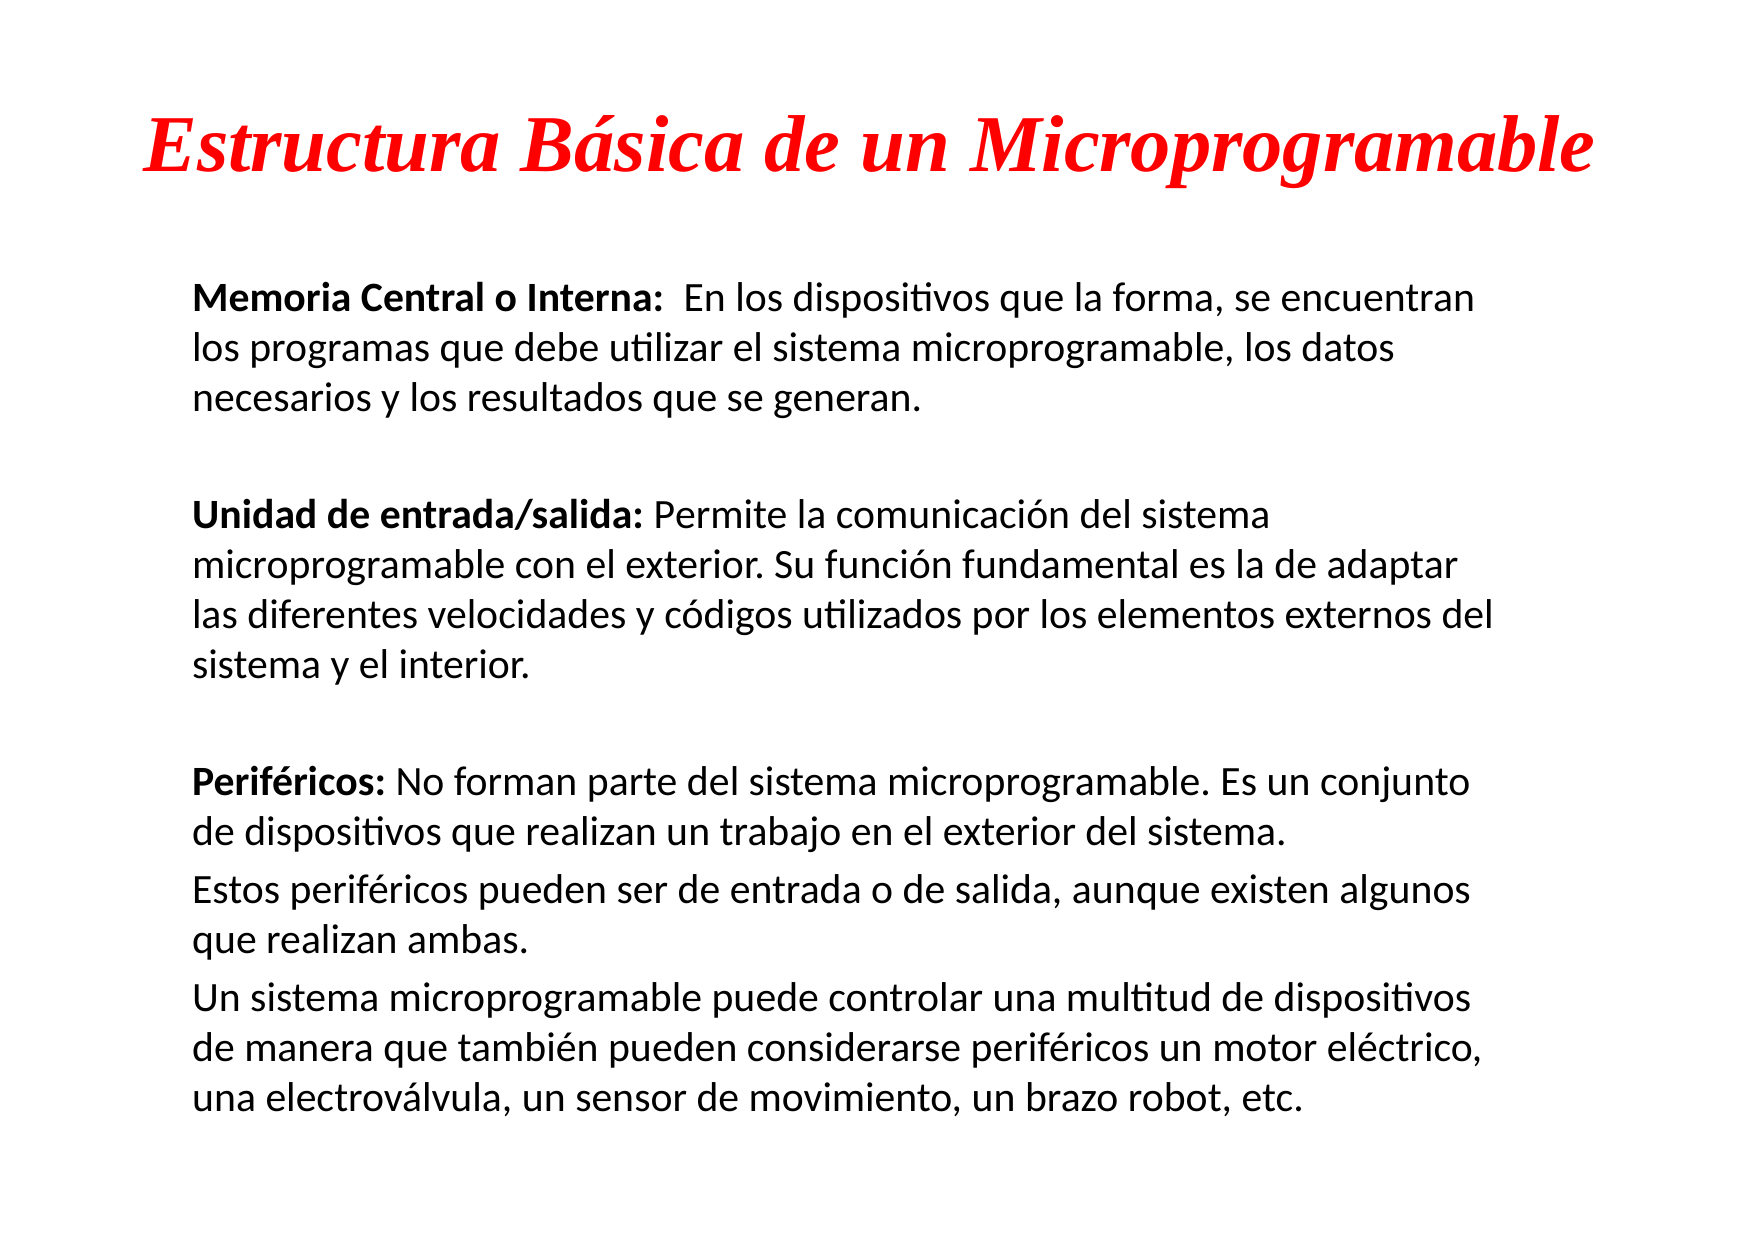

# Estructura Básica de un Microprogramable
Memoria Central o Interna:  En los dispositivos que la forma, se encuentran los programas que debe utilizar el sistema microprogramable, los datos necesarios y los resultados que se generan.

Unidad de entrada/salida: Permite la comunicación del sistema microprogramable con el exterior. Su función fundamental es la de adaptar las diferentes velocidades y códigos utilizados por los elementos externos del sistema y el interior.

Periféricos: No forman parte del sistema microprogramable. Es un conjunto de dispositivos que realizan un trabajo en el exterior del sistema.
Estos periféricos pueden ser de entrada o de salida, aunque existen algunos que realizan ambas.
Un sistema microprogramable puede controlar una multitud de dispositivos de manera que también pueden considerarse periféricos un motor eléctrico, una electroválvula, un sensor de movimiento, un brazo robot, etc.